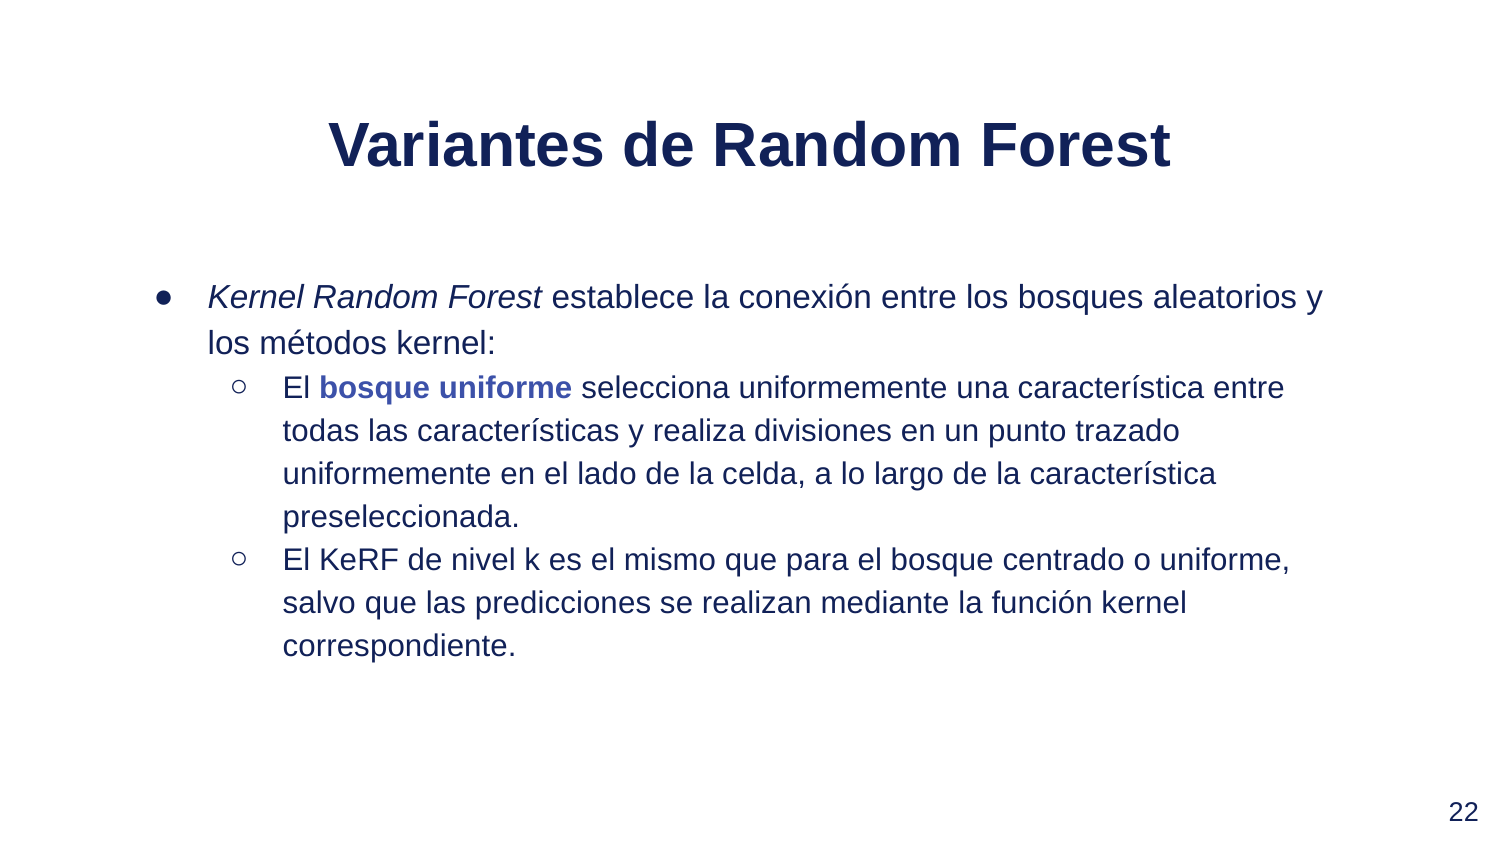

Variantes de Random Forest
Kernel Random Forest establece la conexión entre los bosques aleatorios y los métodos kernel:
El bosque uniforme selecciona uniformemente una característica entre todas las características y realiza divisiones en un punto trazado uniformemente en el lado de la celda, a lo largo de la característica preseleccionada.
El KeRF de nivel k es el mismo que para el bosque centrado o uniforme, salvo que las predicciones se realizan mediante la función kernel correspondiente.
22